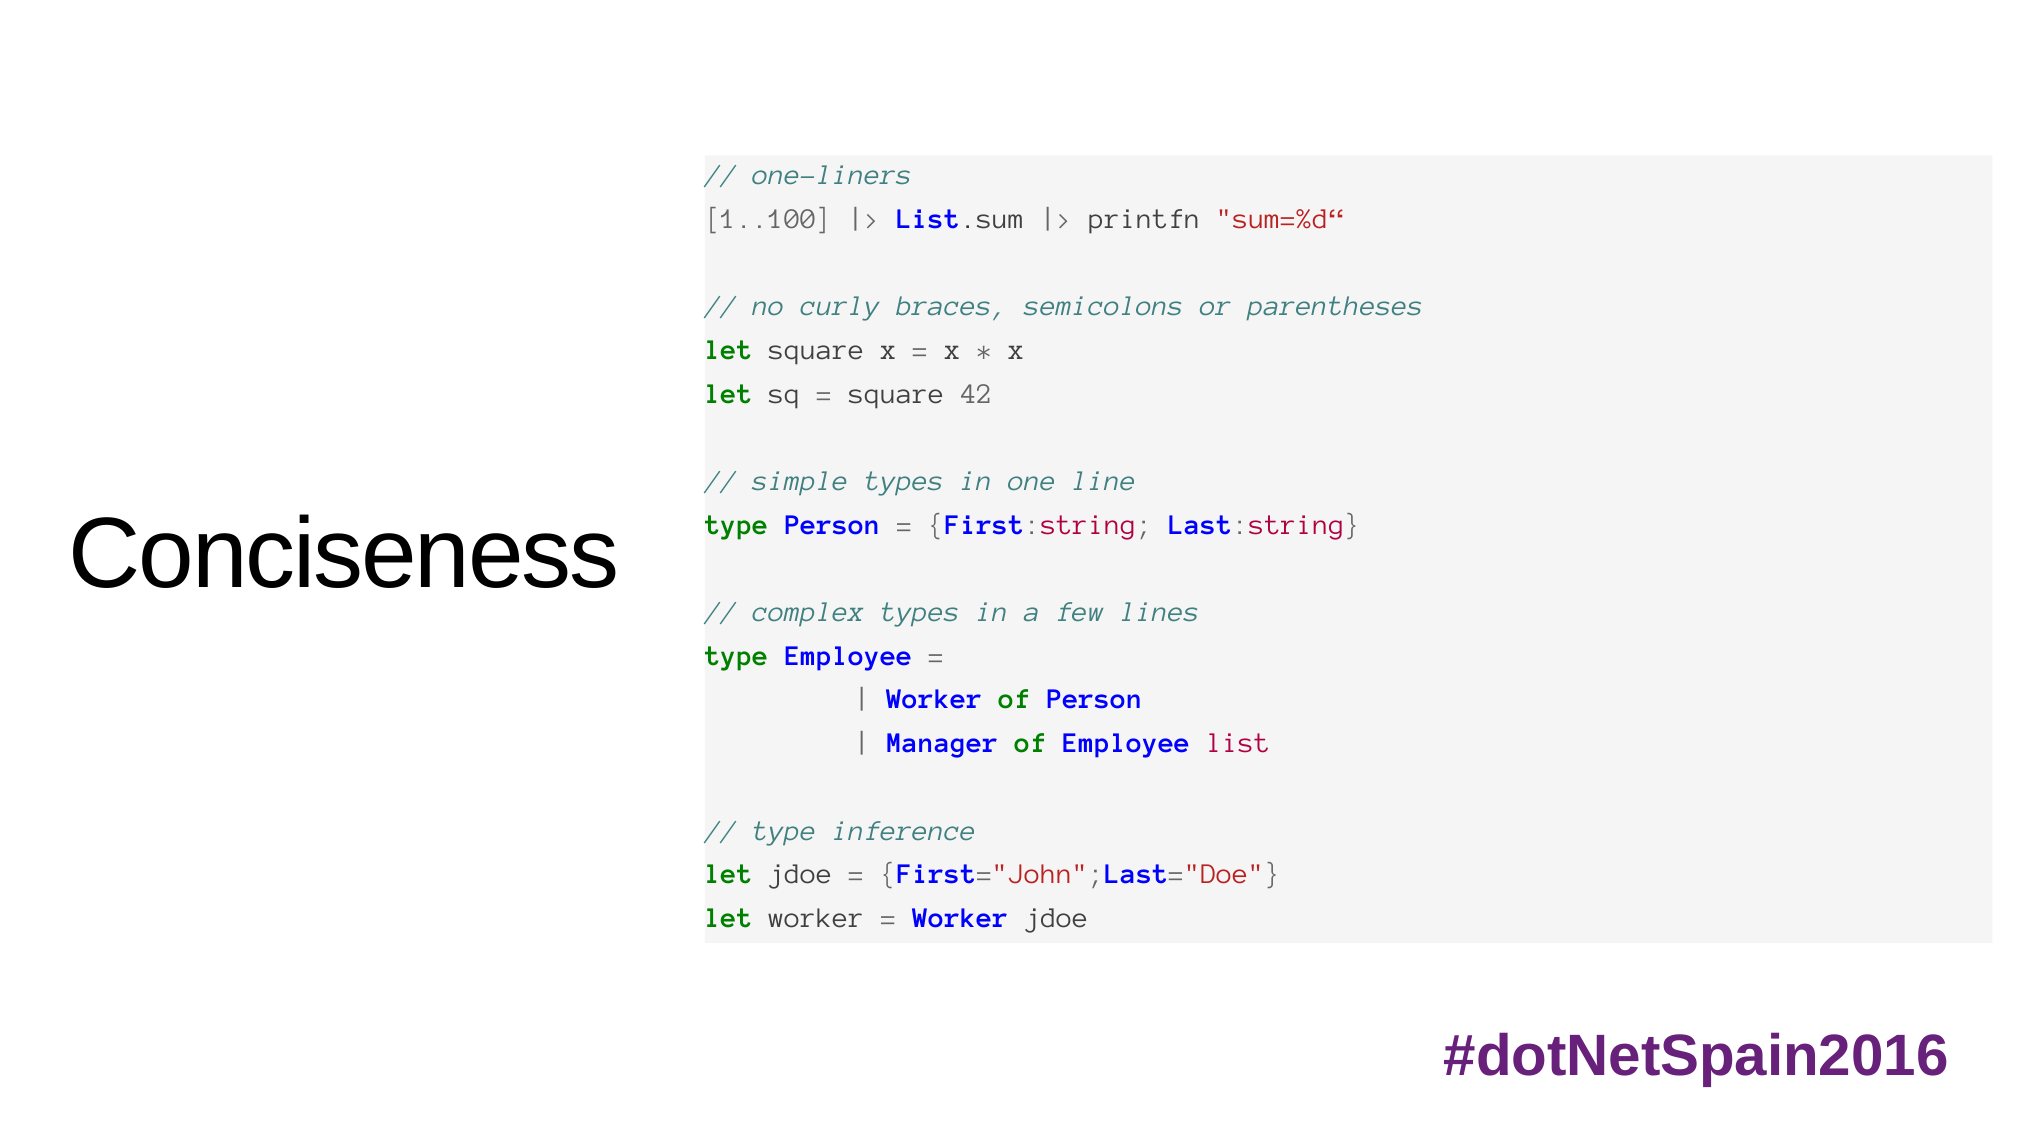

// one-liners
[1..100] |> List.sum |> printfn "sum=%d“

// no curly braces, semicolons or parentheses
let square x = x * x
let sq = square 42

// simple types in one line
type Person = {First:string; Last:string}

// complex types in a few lines
type Employee =
	| Worker of Person
	| Manager of Employee list

// type inference
let jdoe = {First="John";Last="Doe"}
let worker = Worker jdoe
# Conciseness